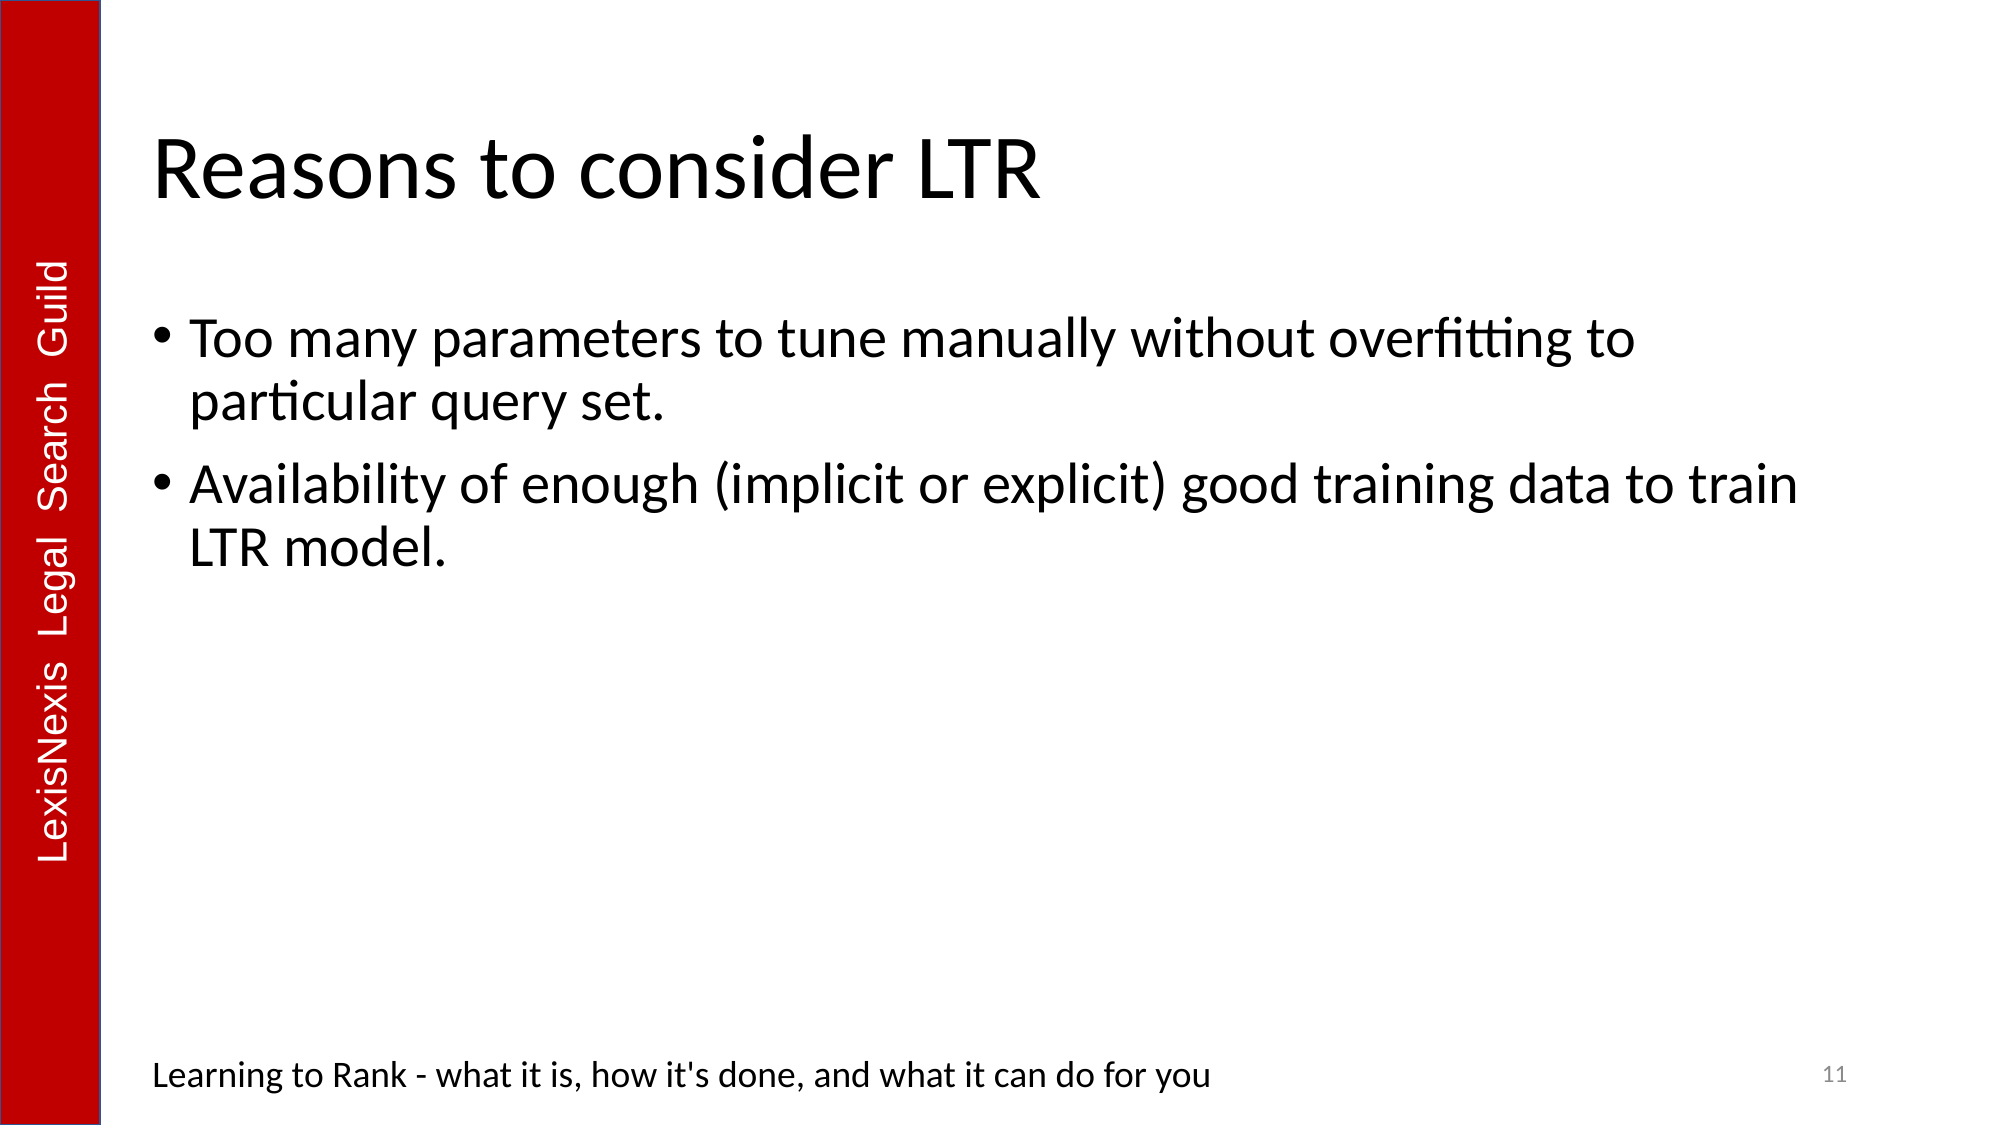

# Reasons to consider LTR
Too many parameters to tune manually without overfitting to particular query set.
Availability of enough (implicit or explicit) good training data to train LTR model.
Learning to Rank - what it is, how it's done, and what it can do for you
11